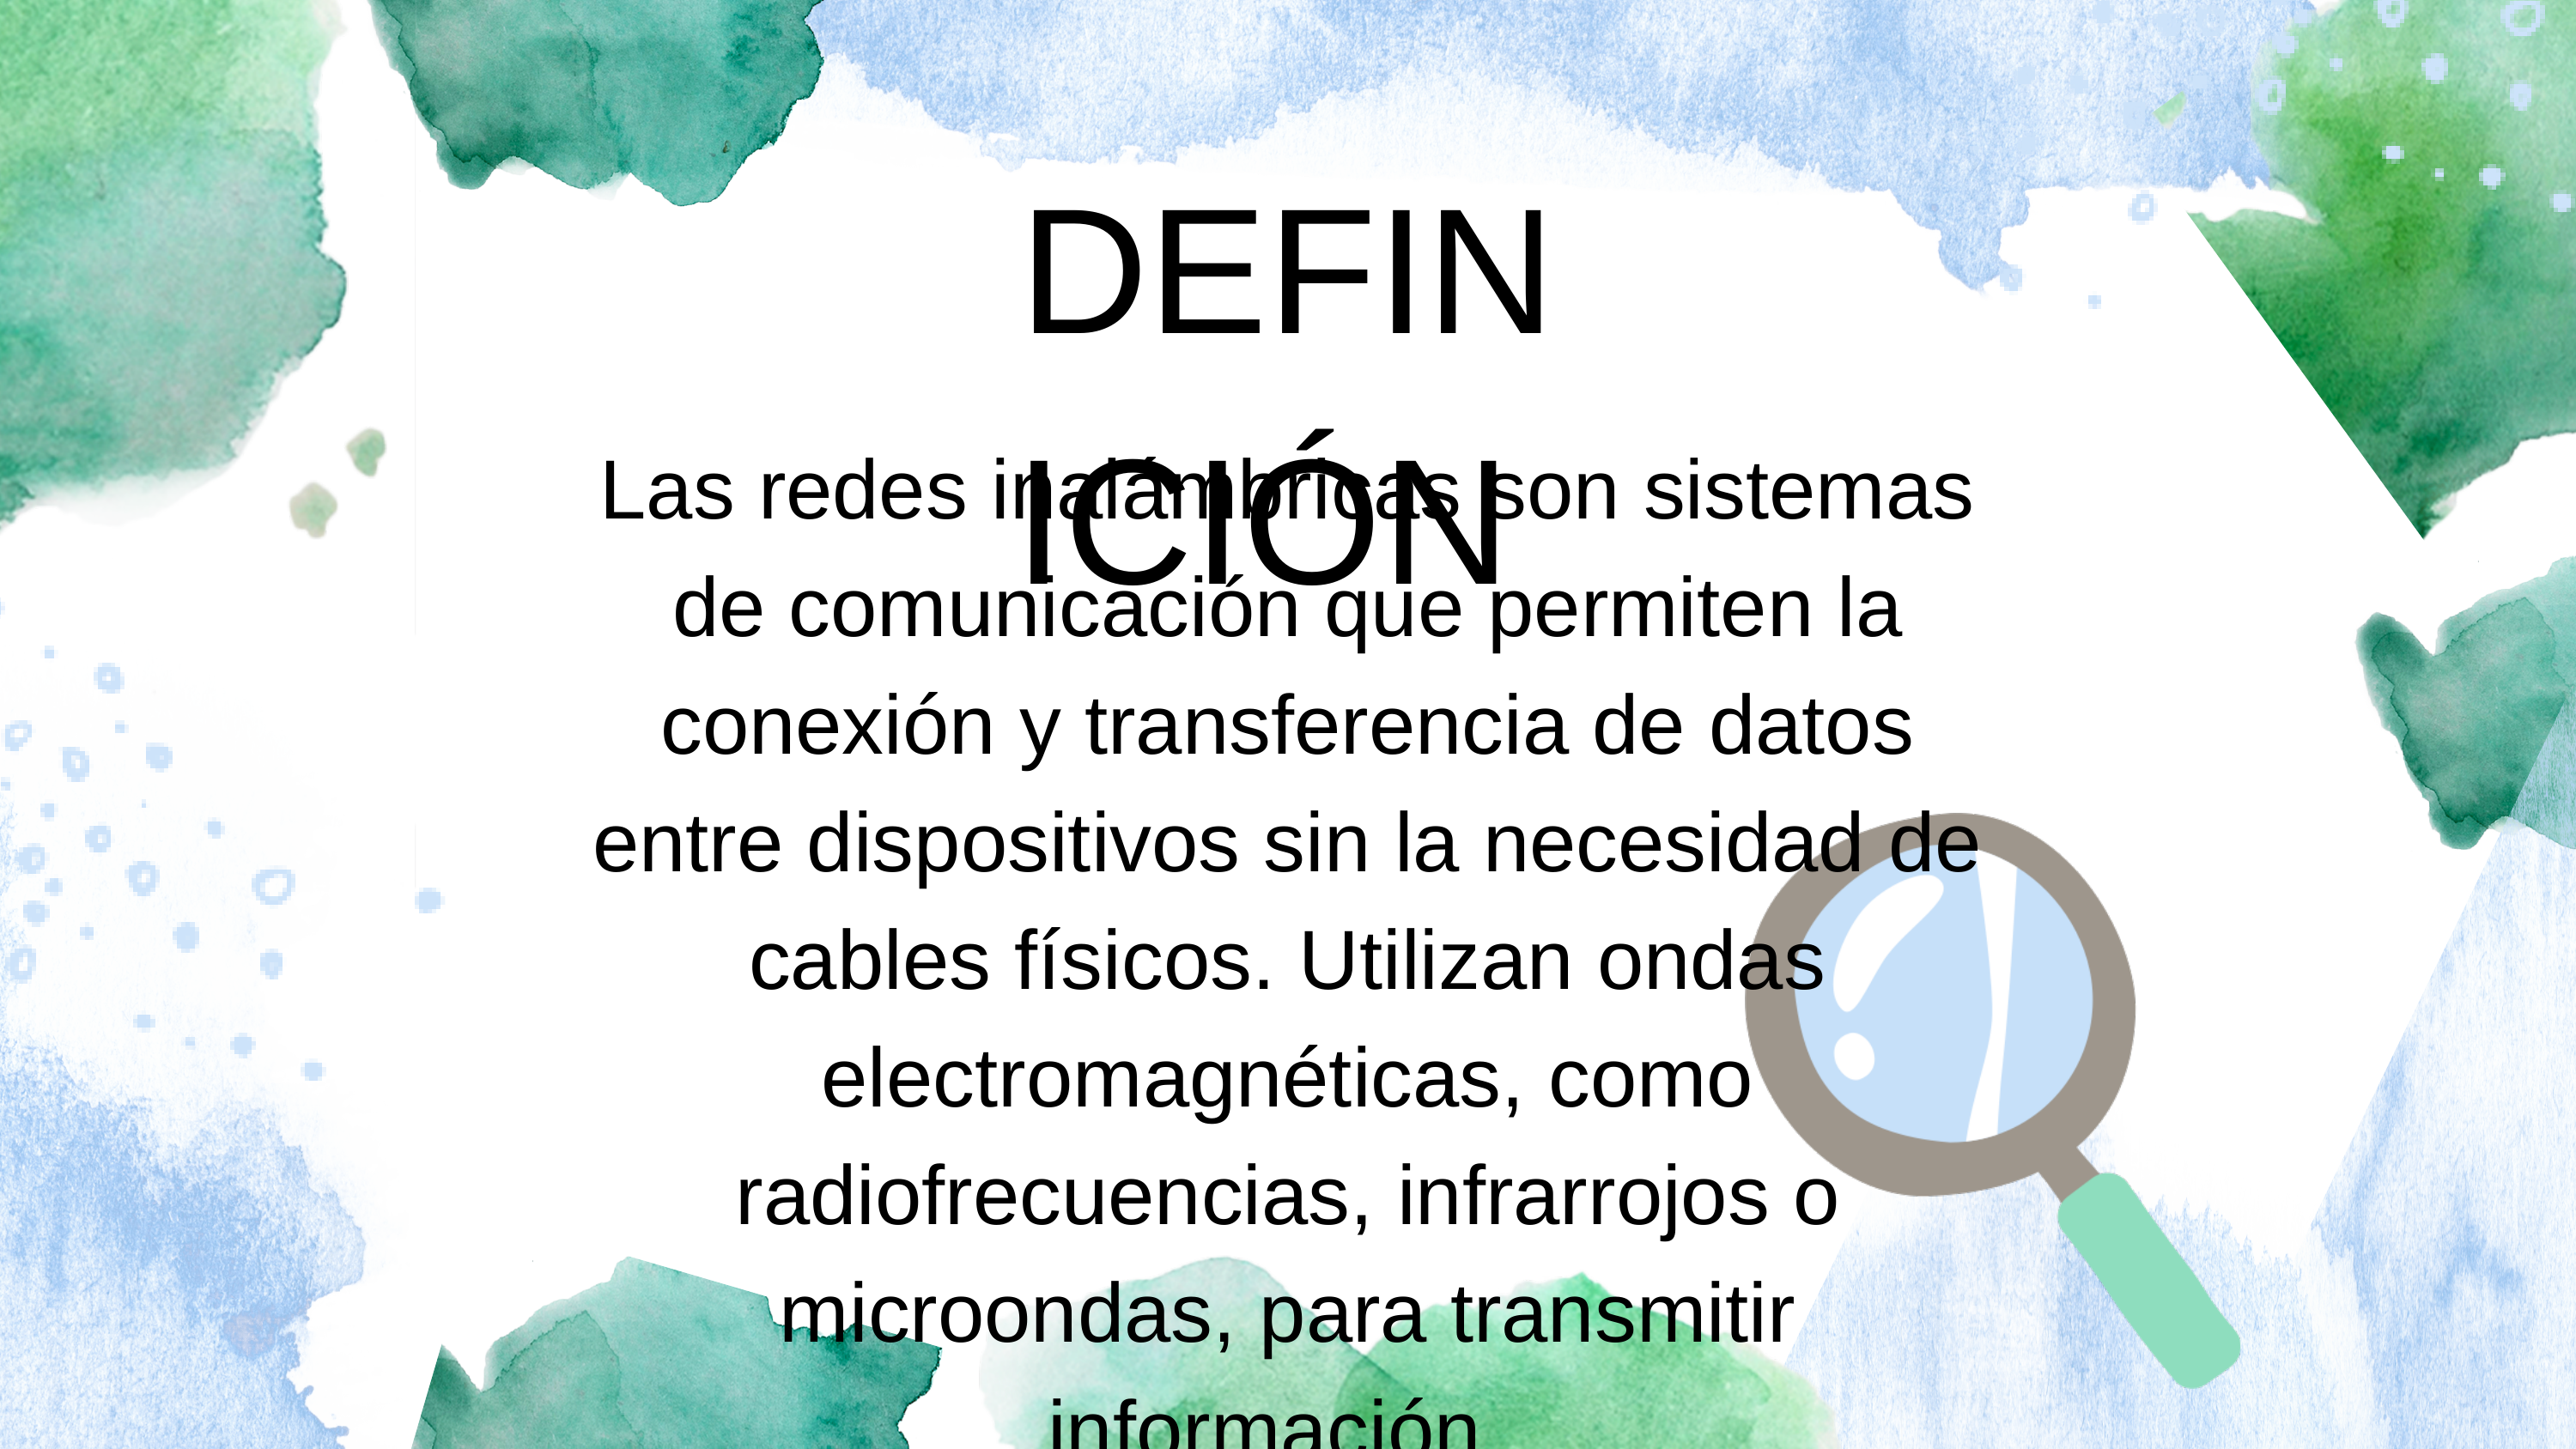

DEFINICIÓN
Las redes inalámbricas son sistemas de comunicación que permiten la conexión y transferencia de datos entre dispositivos sin la necesidad de cables físicos. Utilizan ondas electromagnéticas, como radiofrecuencias, infrarrojos o microondas, para transmitir información.